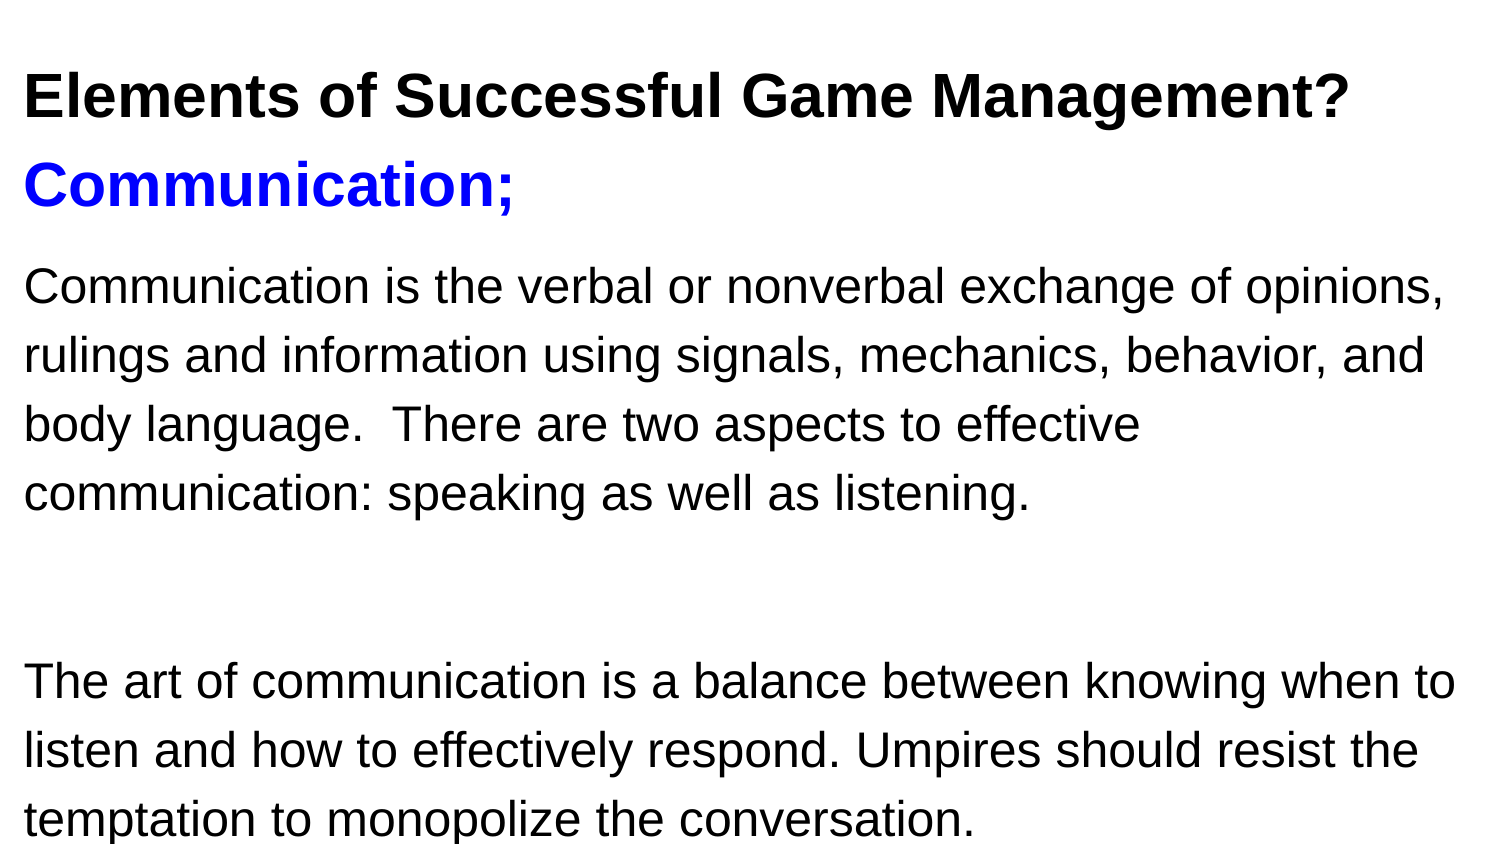

# Elements of Successful Game Management?

Communication;
Communication is the verbal or nonverbal exchange of opinions, rulings and information using signals, mechanics, behavior, and body language.  There are two aspects to effective communication: speaking as well as listening.

The art of communication is a balance between knowing when to listen and how to effectively respond. Umpires should resist the temptation to monopolize the conversation.